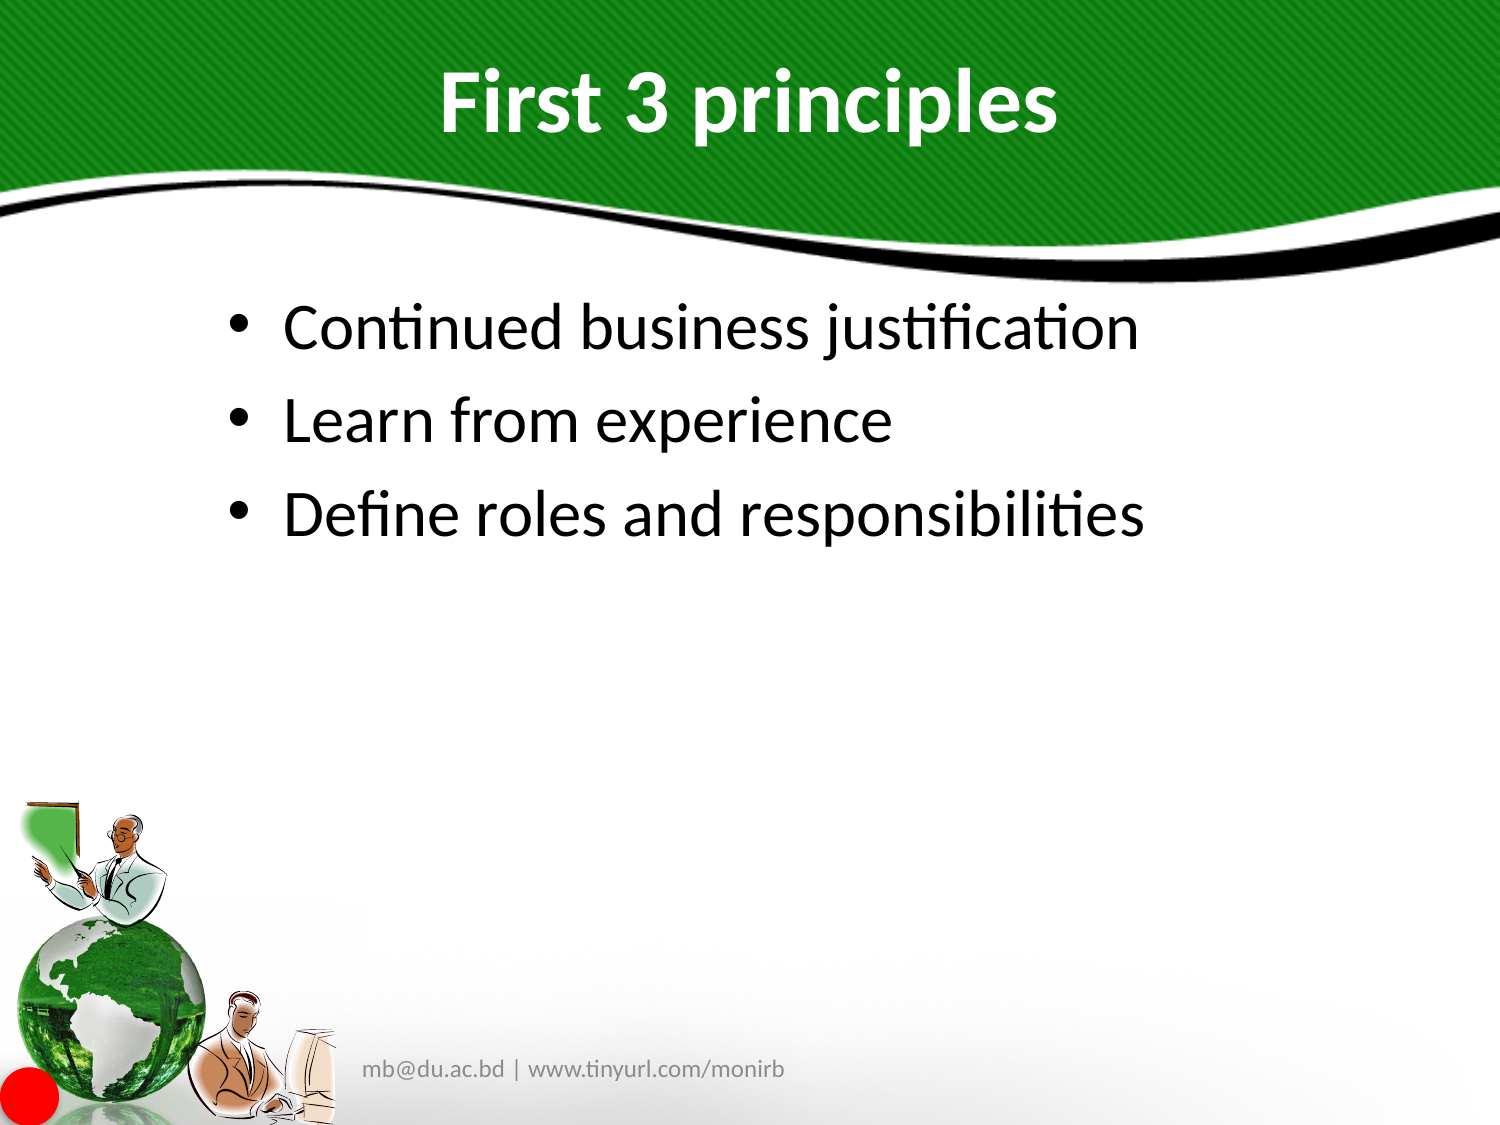

# First 3 principles
Continued business justification
Learn from experience
Define roles and responsibilities
mb@du.ac.bd | www.tinyurl.com/monirb